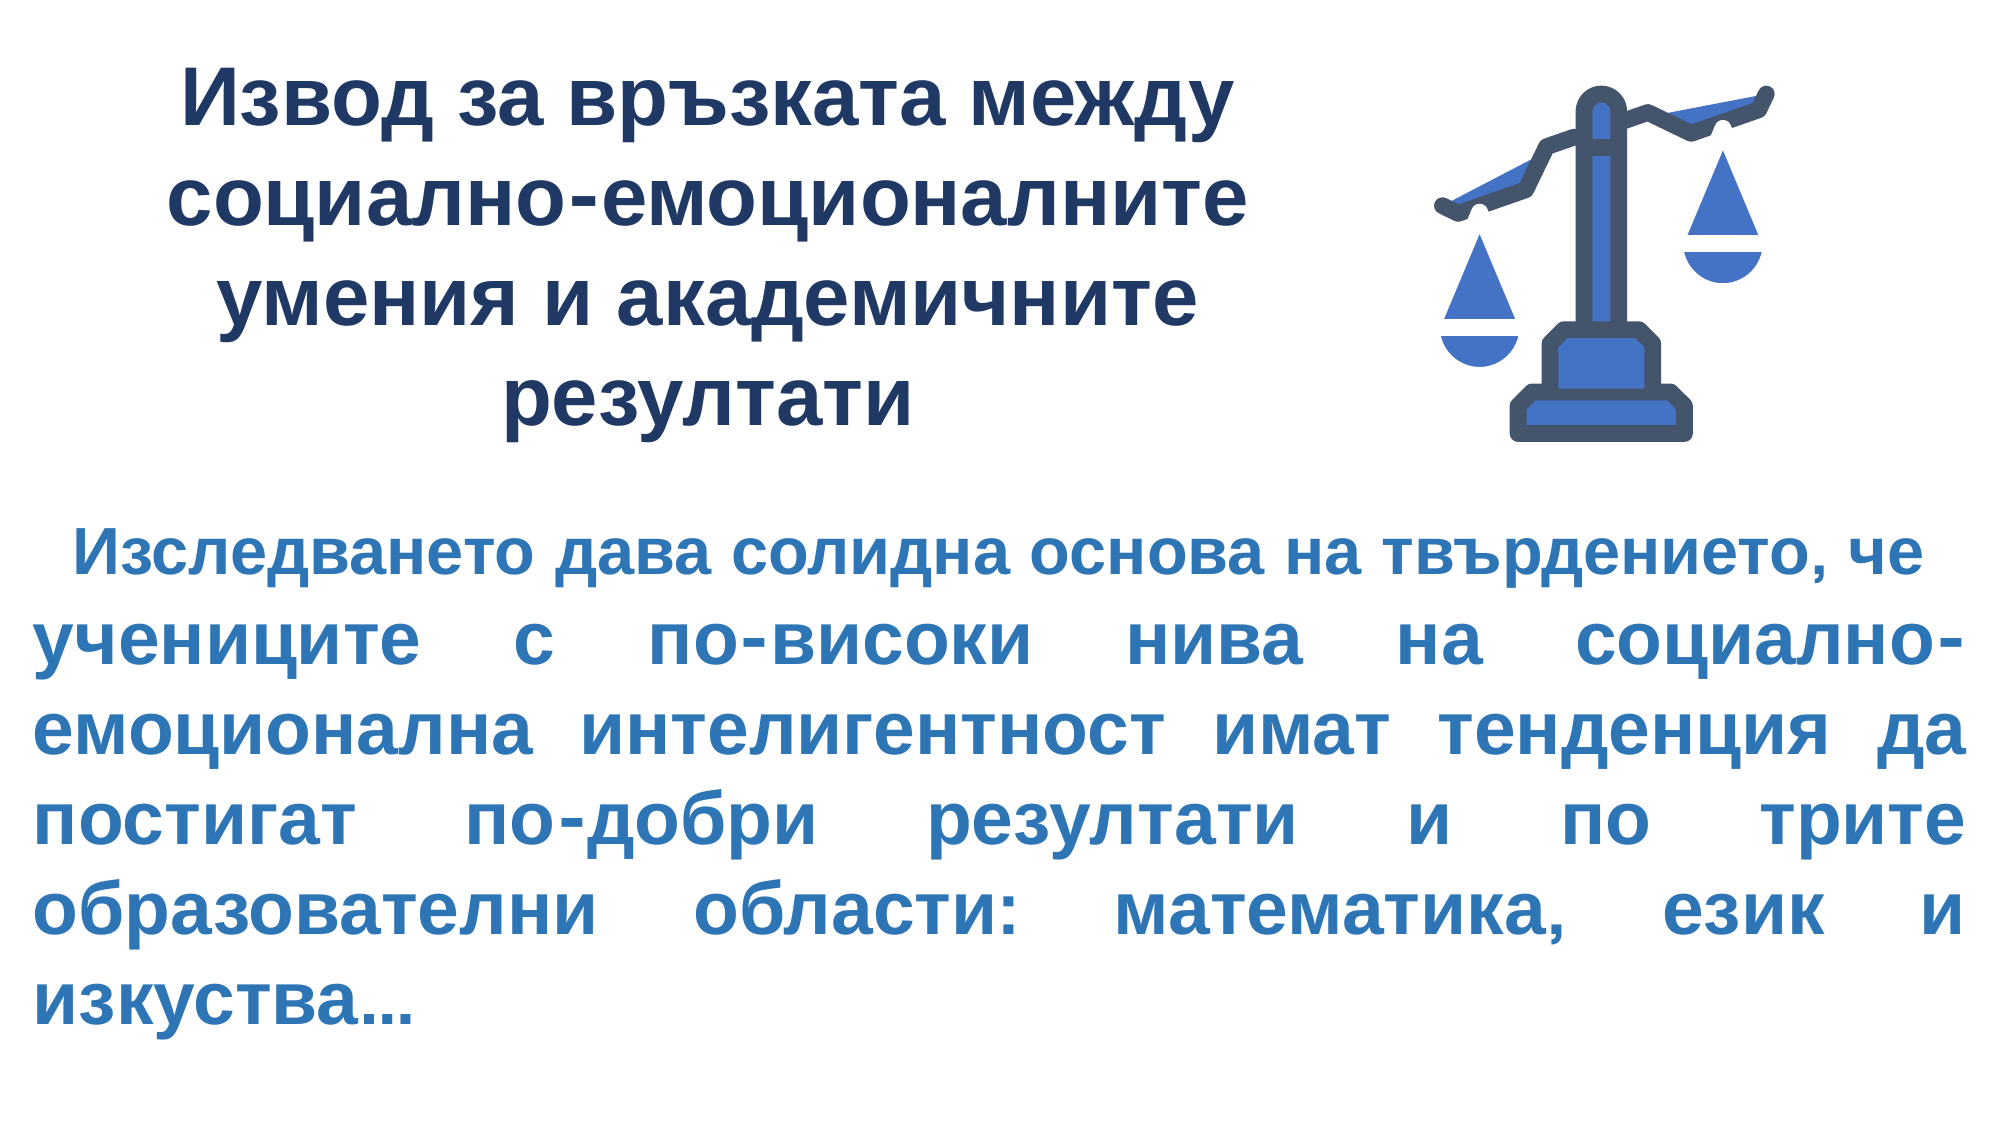

Извод за връзката между социално-емоционалните умения и академичните резултати
  Изследването дава солидна основа на твърдението, че   учениците с по-високи нива на социално-емоционална интелигентност имат тенденция да постигат по-добри резултати и по трите образователни области: математика, език и изкуства…
В България има по-ярко изразена връзка между СЕУ и академичните резултати, отколкото в другите участващи държави.